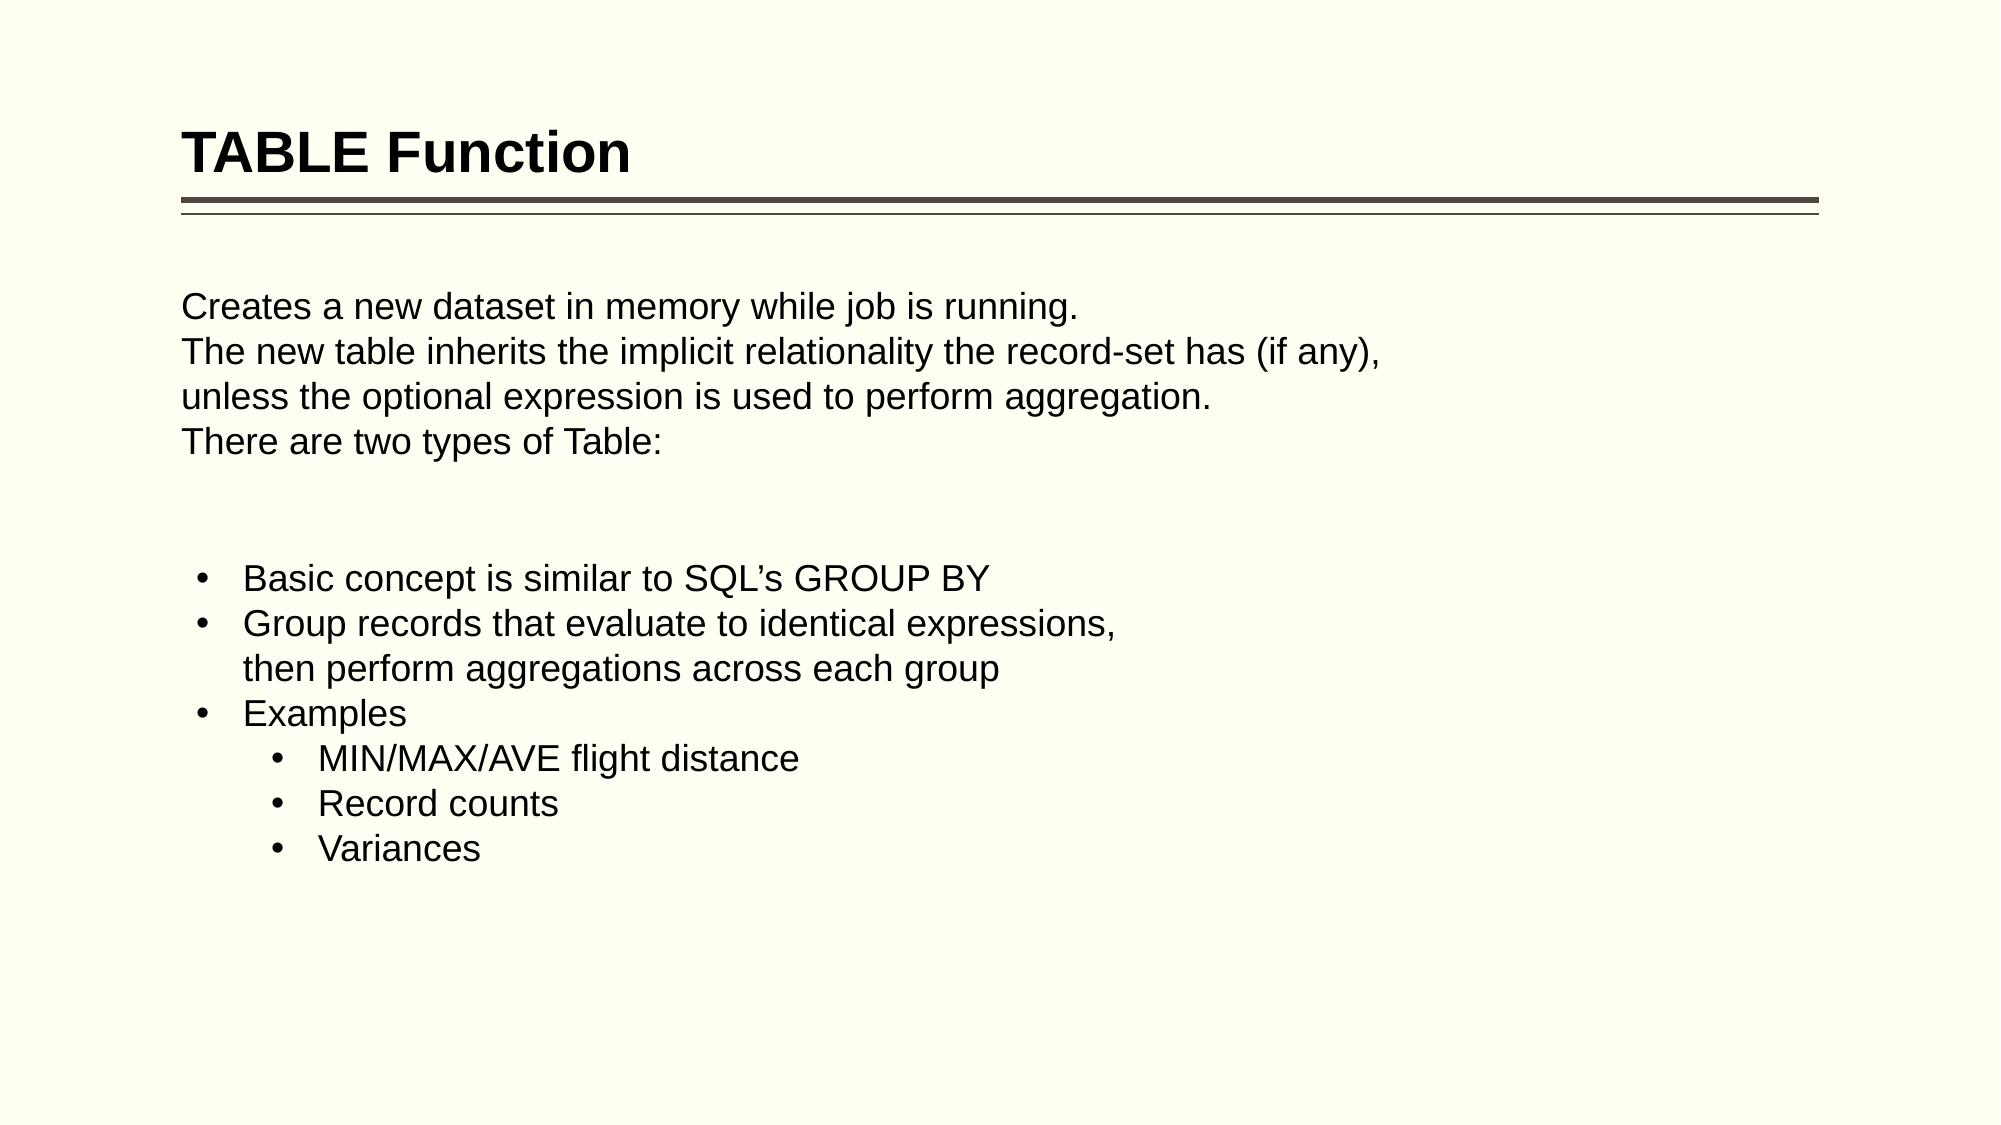

# TABLE Function
Creates a new dataset in memory while job is running.
The new table inherits the implicit relationality the record-set has (if any), unless the optional expression is used to perform aggregation.
There are two types of Table:

Basic concept is similar to SQL’s GROUP BY
Group records that evaluate to identical expressions, then perform aggregations across each group
Examples
MIN/MAX/AVE flight distance
Record counts
Variances